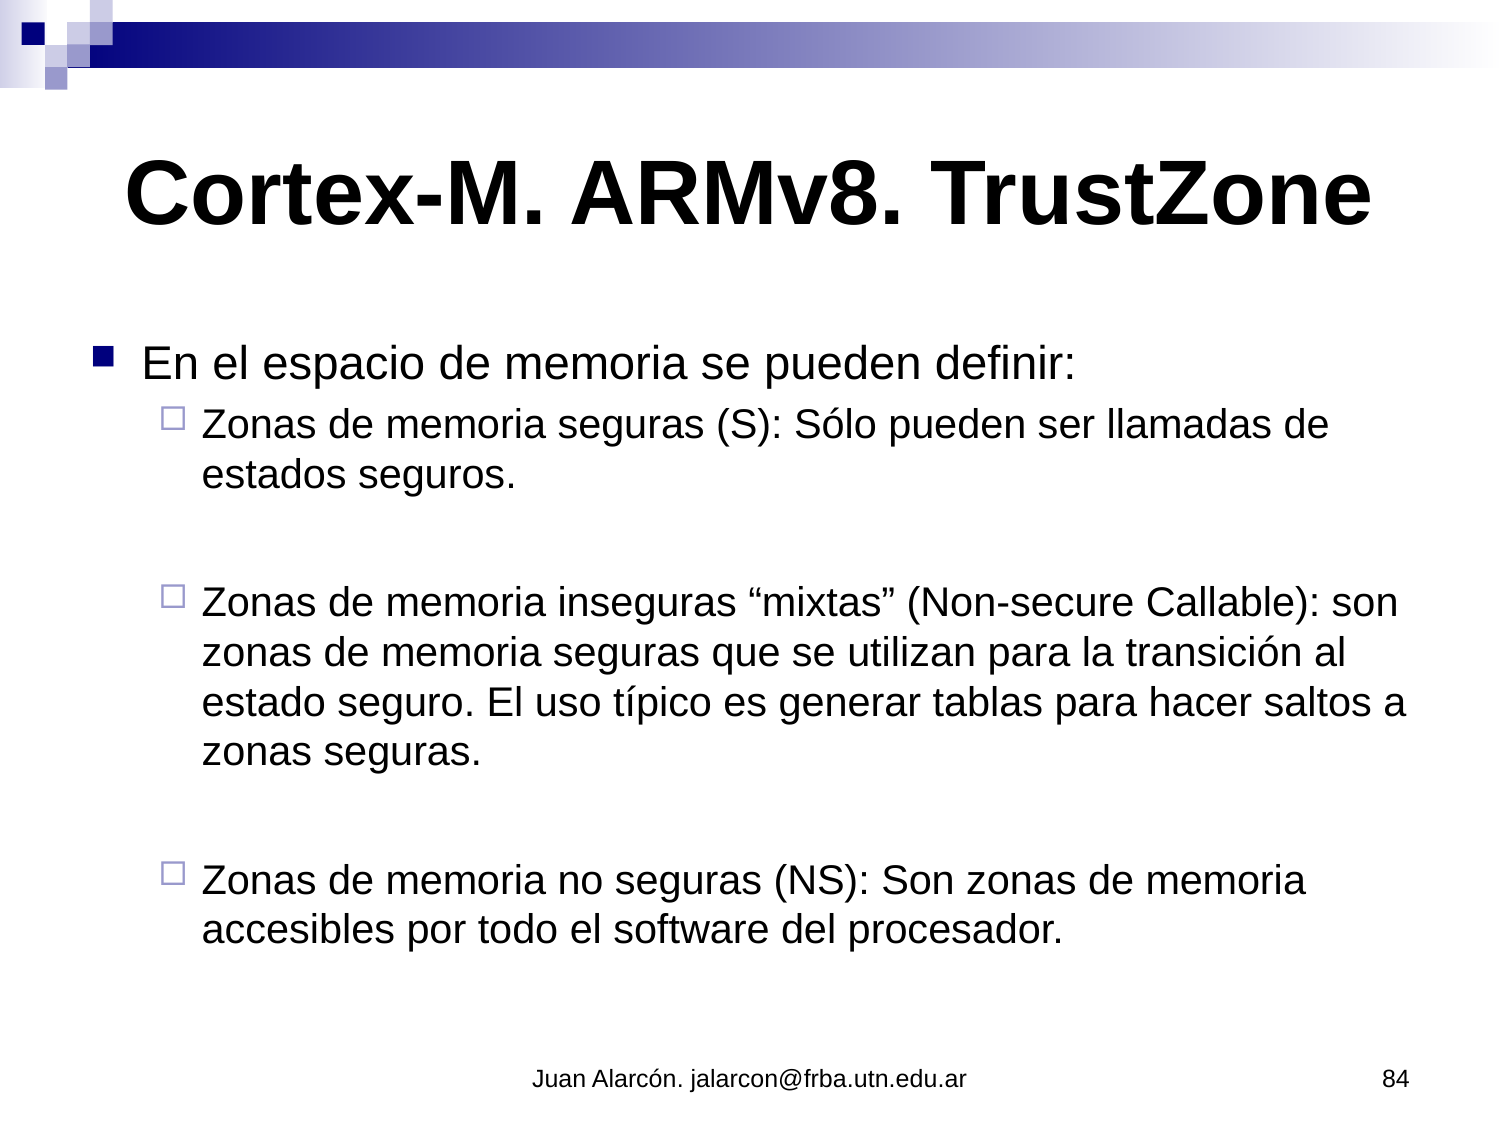

# Cortex-M. ARMv8. TrustZone
En el espacio de memoria se pueden definir:
Zonas de memoria seguras (S): Sólo pueden ser llamadas de estados seguros.

Zonas de memoria inseguras “mixtas” (Non-secure Callable): son zonas de memoria seguras que se utilizan para la transición al estado seguro. El uso típico es generar tablas para hacer saltos a zonas seguras.

Zonas de memoria no seguras (NS): Son zonas de memoria accesibles por todo el software del procesador.
Juan Alarcón. jalarcon@frba.utn.edu.ar
84